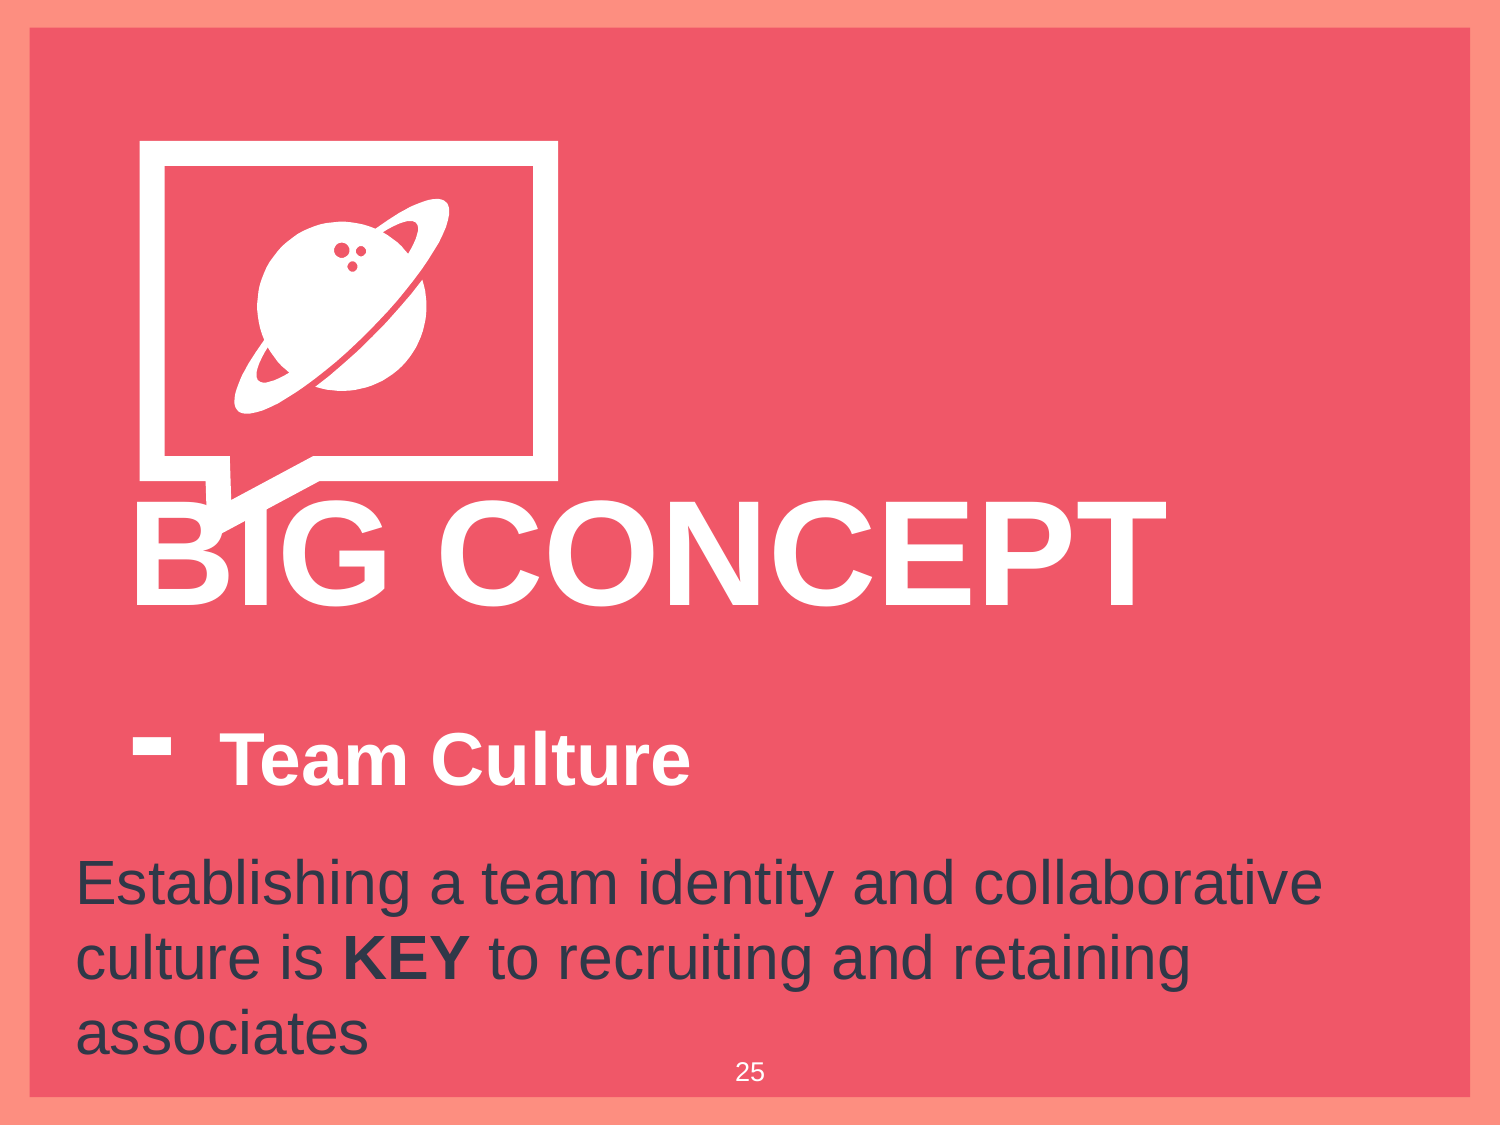

BIG CONCEPT - Team Culture
Establishing a team identity and collaborative culture is KEY to recruiting and retaining associates
25